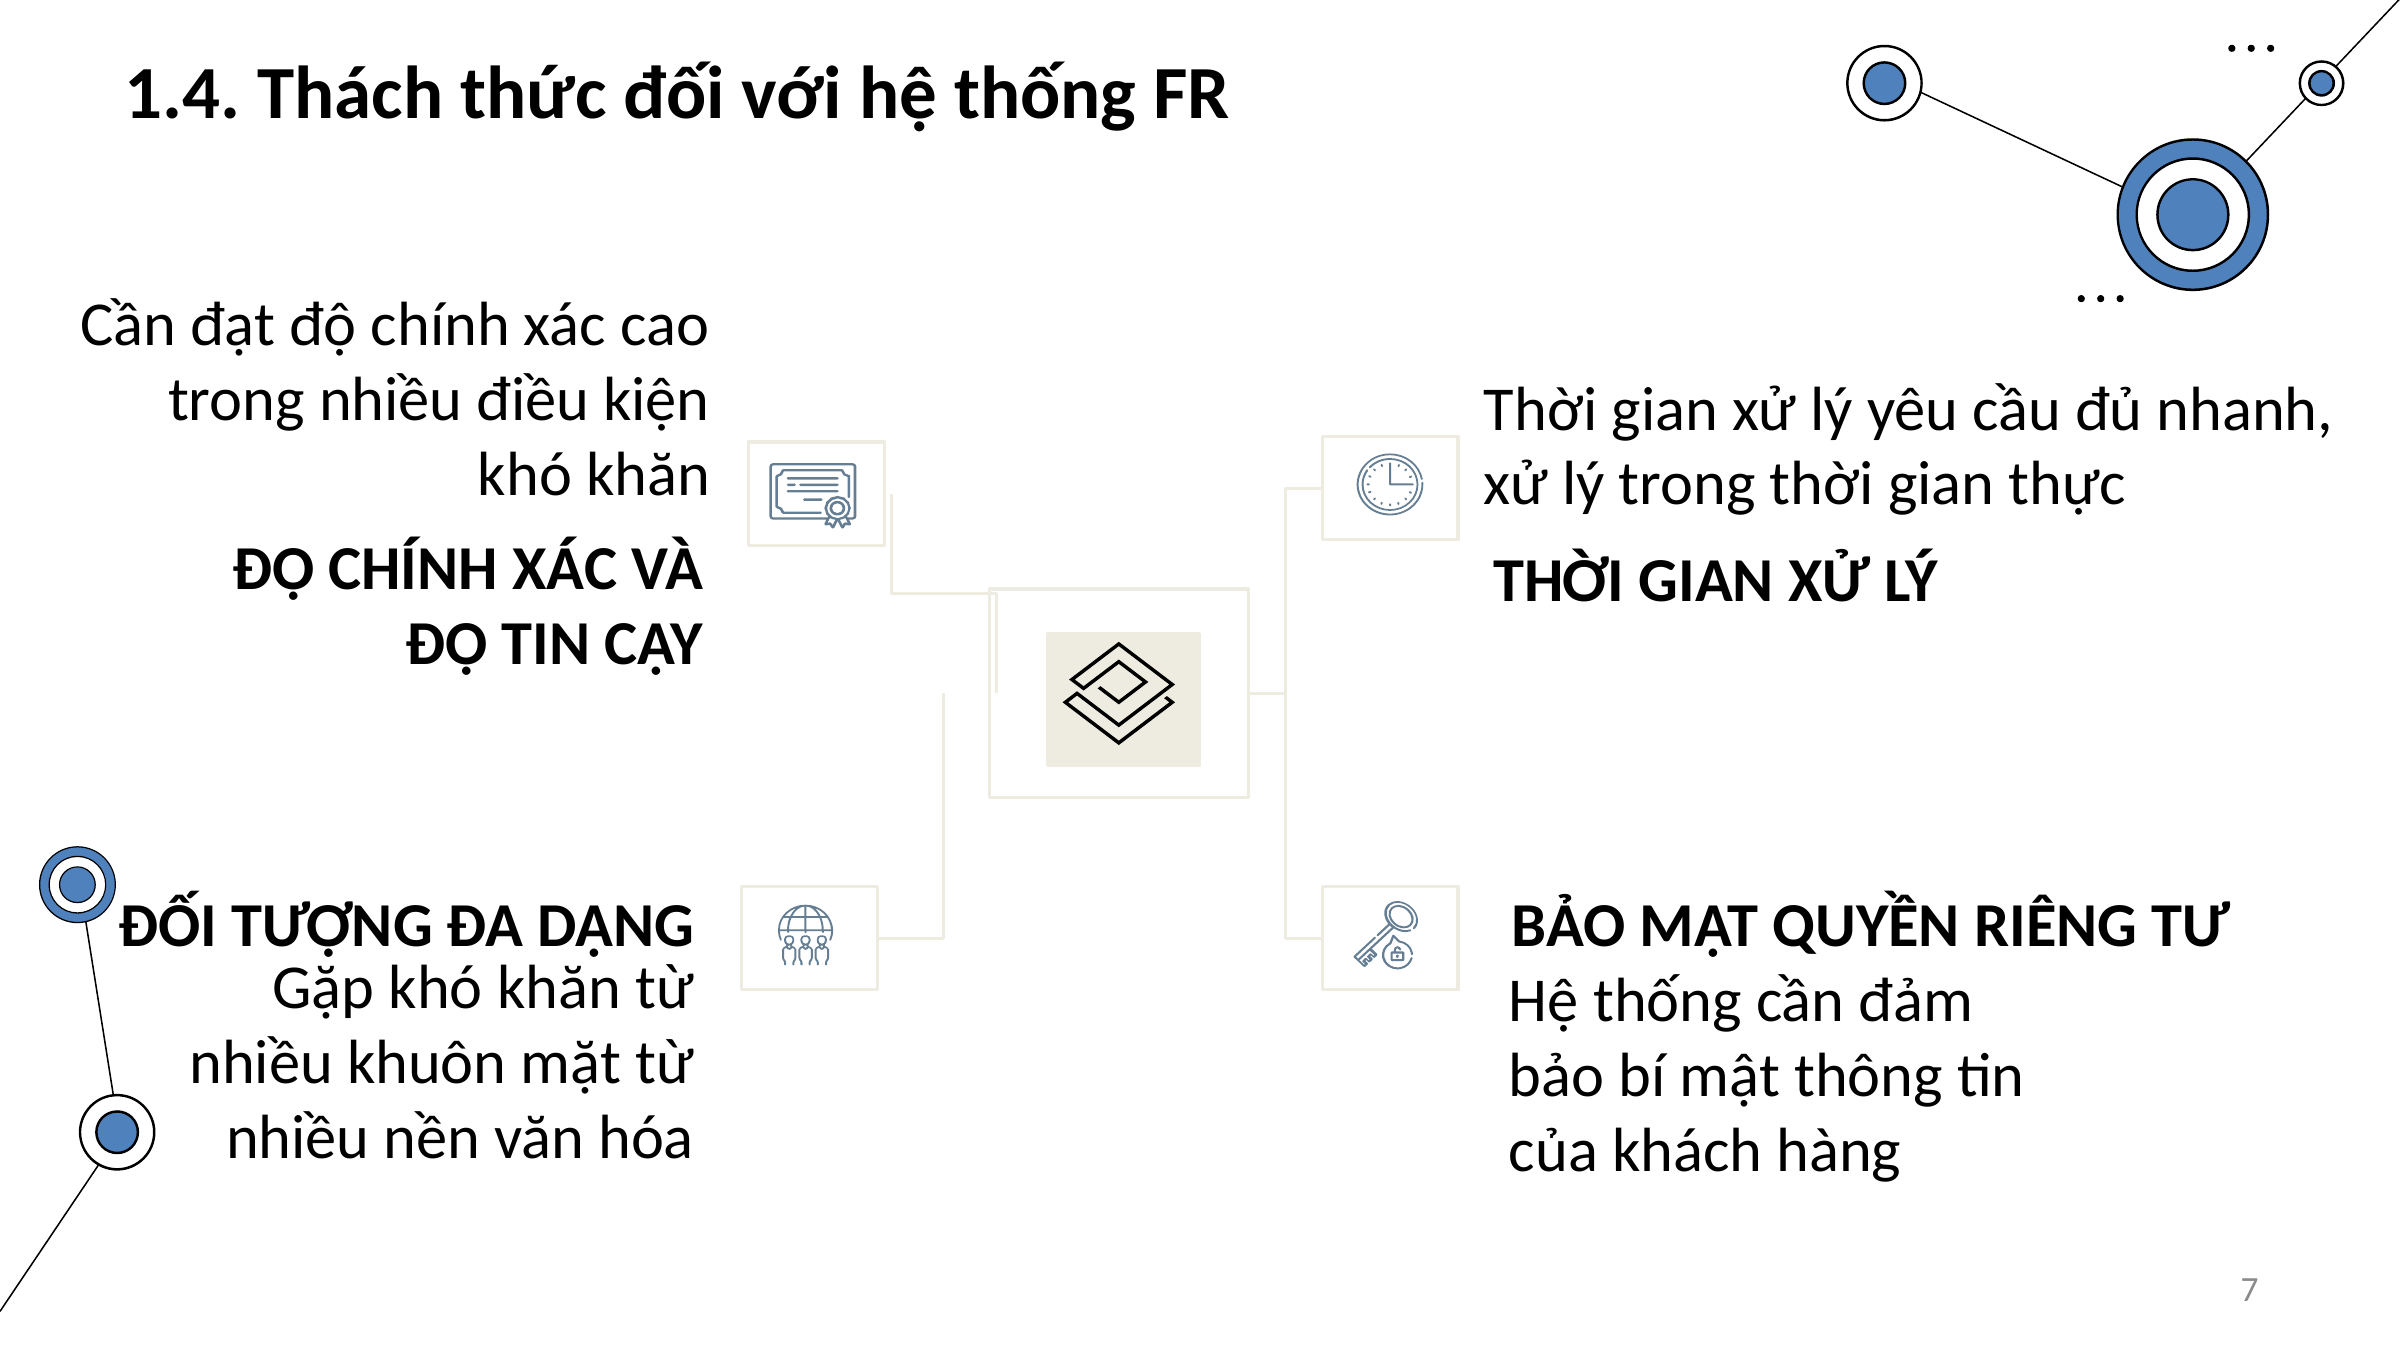

1.4. Thách thức đối với hệ thống FR
Cần đạt độ chính xác cao trong nhiều điều kiện khó khăn
Thời gian xử lý yêu cầu đủ nhanh, xử lý trong thời gian thực

THỜI GIAN XỬ LÝ
ĐỘ CHÍNH XÁC VÀ ĐỘ TIN CẬY

ĐỐI TƯỢNG ĐA DẠNG
BẢO MẬT QUYỀN RIÊNG TƯ

Gặp khó khăn từ nhiều khuôn mặt từ nhiều nền văn hóa
Hệ thống cần đảm bảo bí mật thông tin của khách hàng
7